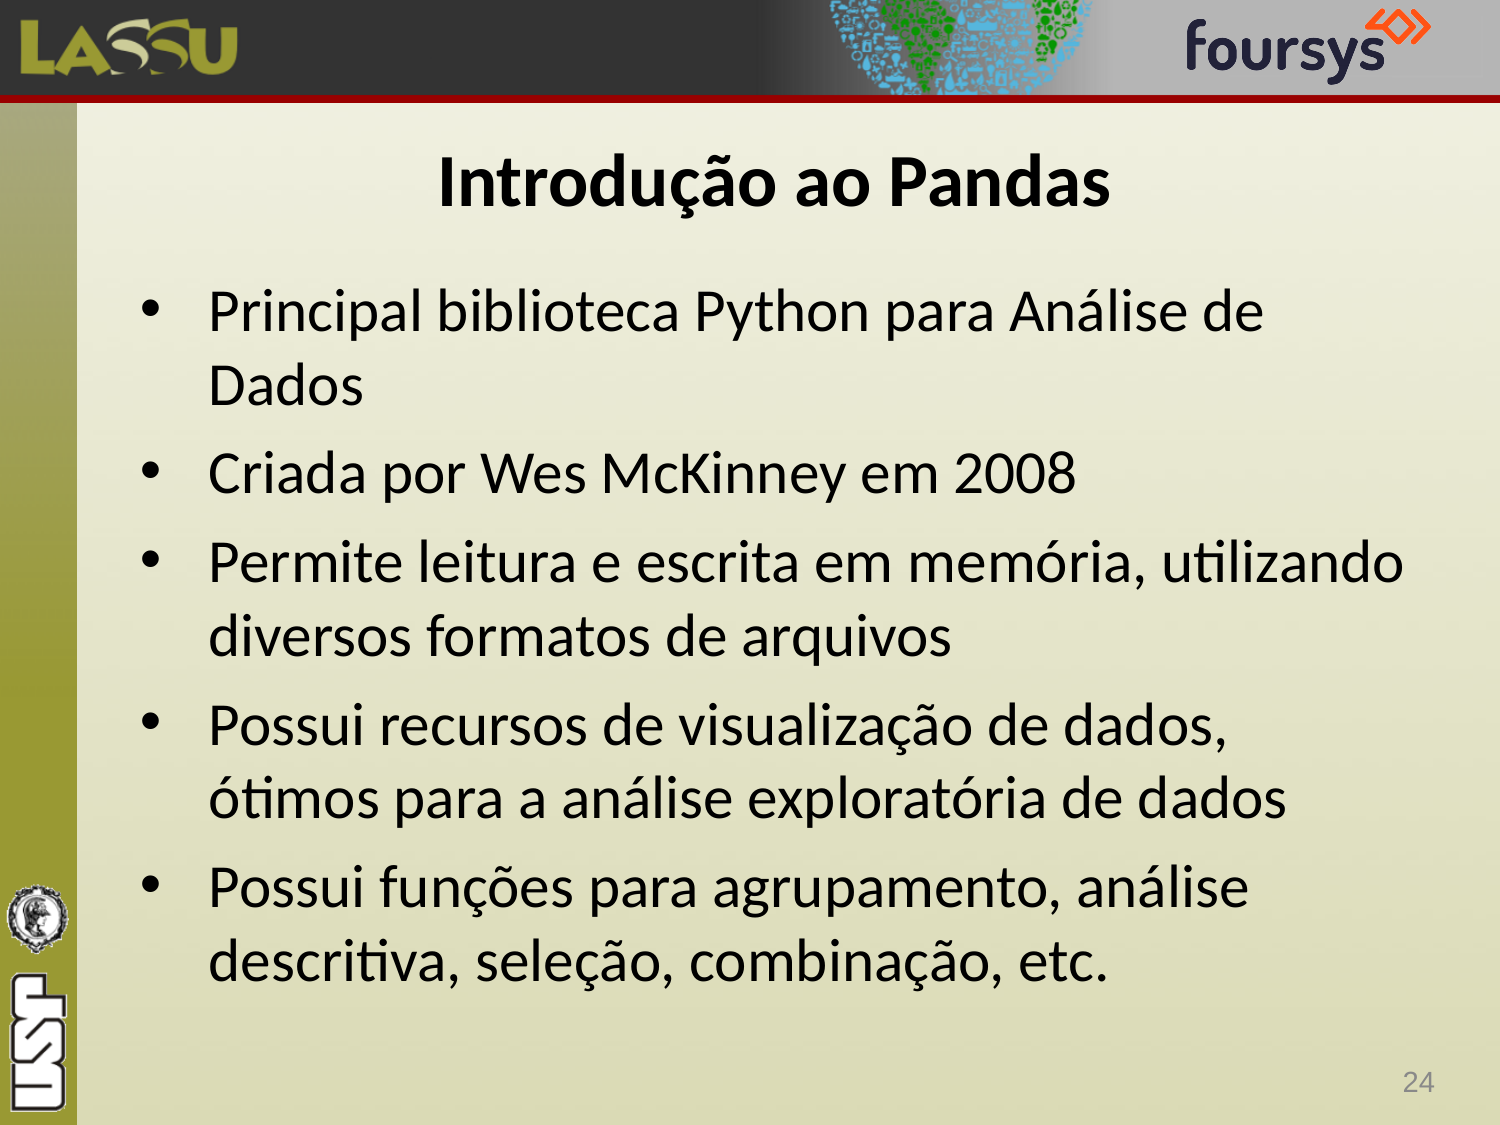

# Introdução ao Pandas
Principal biblioteca Python para Análise de Dados
Criada por Wes McKinney em 2008
Permite leitura e escrita em memória, utilizando diversos formatos de arquivos
Possui recursos de visualização de dados, ótimos para a análise exploratória de dados
Possui funções para agrupamento, análise descritiva, seleção, combinação, etc.
24